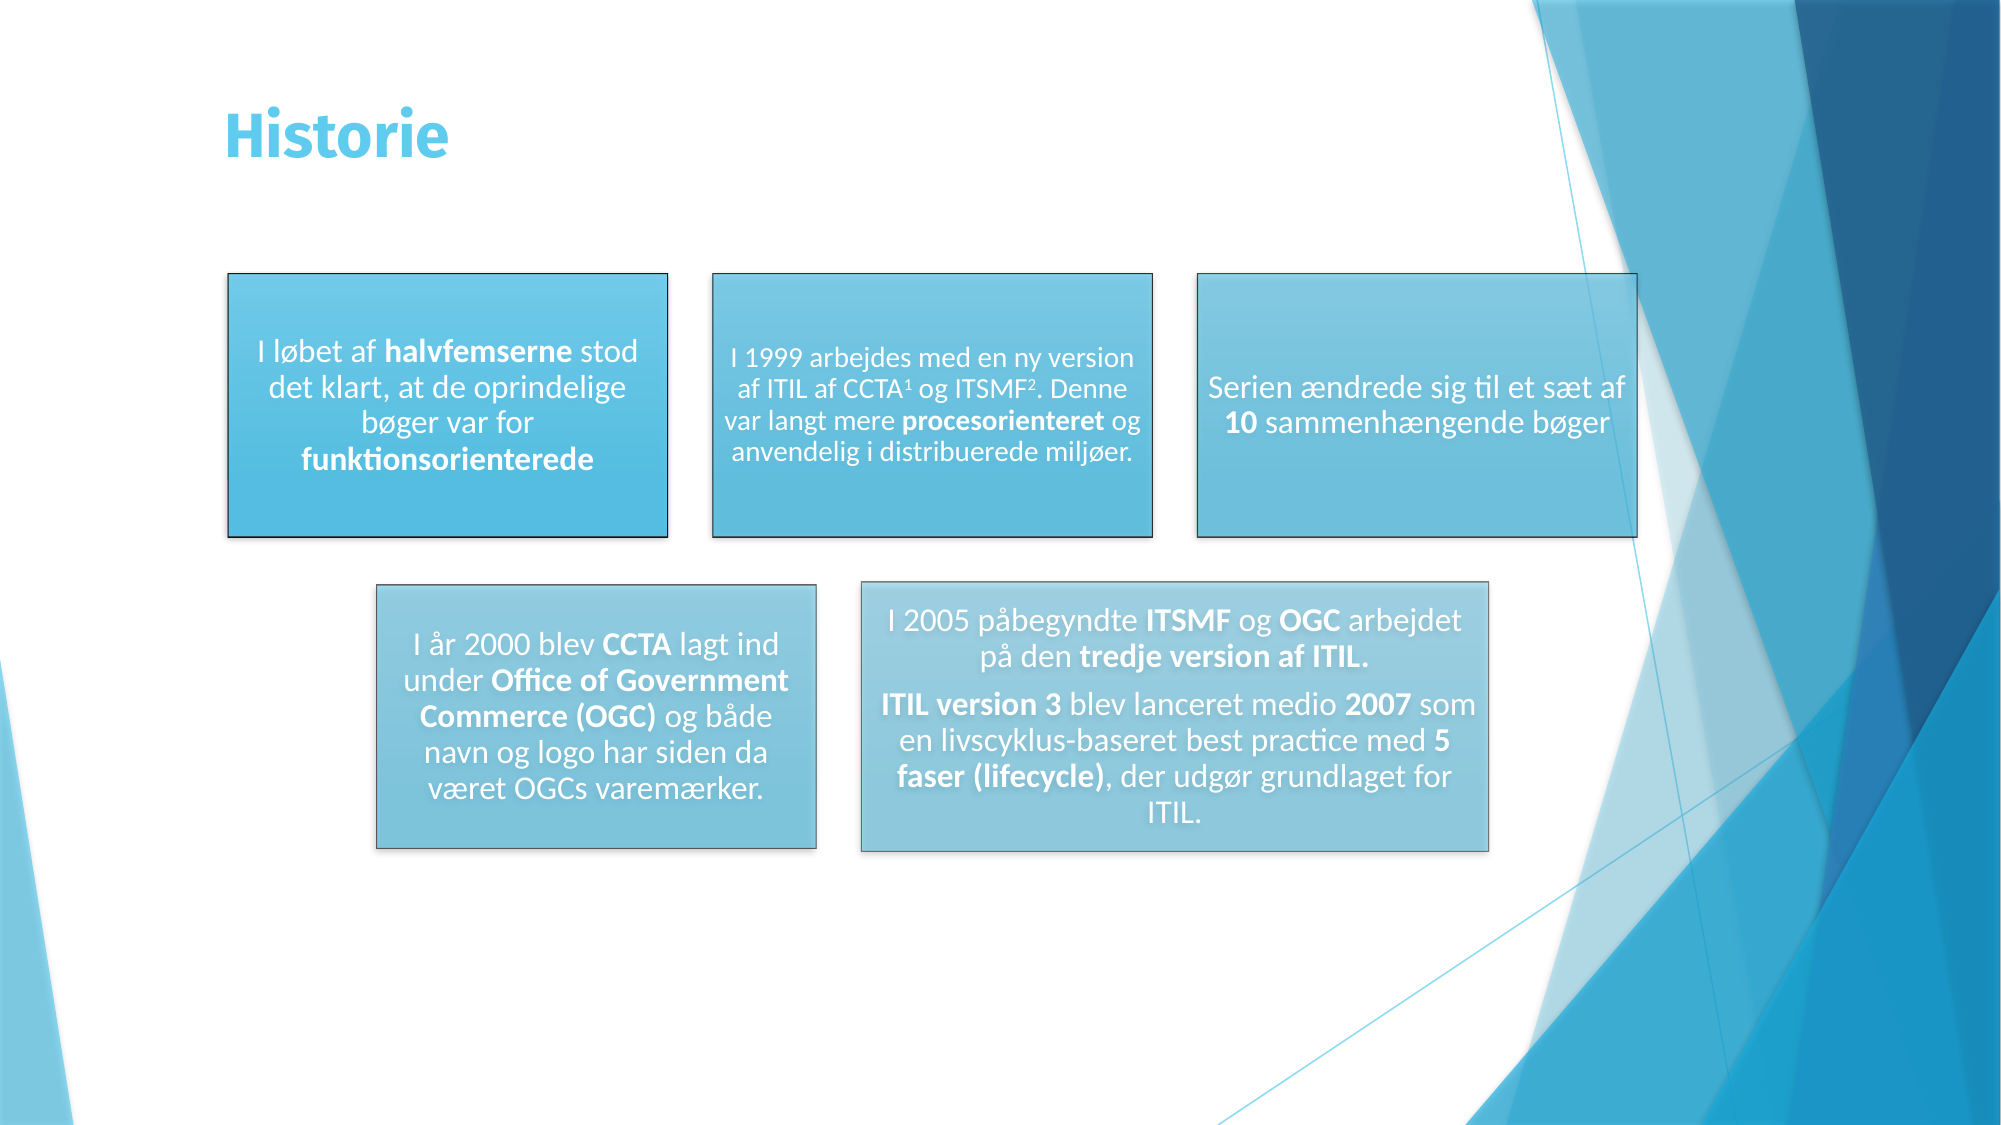

# Historie
I løbet af halvfemserne stod det klart, at de oprindelige bøger var for funktionsorienterede
I 1999 arbejdes med en ny version af ITIL af CCTA1 og ITSMF2. Denne var langt mere procesorienteret og anvendelig i distribuerede miljøer.
Serien ændrede sig til et sæt af 10 sammenhængende bøger
I år 2000 blev CCTA lagt ind under Office of Government Commerce (OGC) og både navn og logo har siden da været OGCs varemærker.
I 2005 påbegyndte ITSMF og OGC arbejdet på den tredje version af ITIL.
 ITIL version 3 blev lanceret medio 2007 som en livscyklus-baseret best practice med 5 faser (lifecycle), der udgør grundlaget for ITIL.